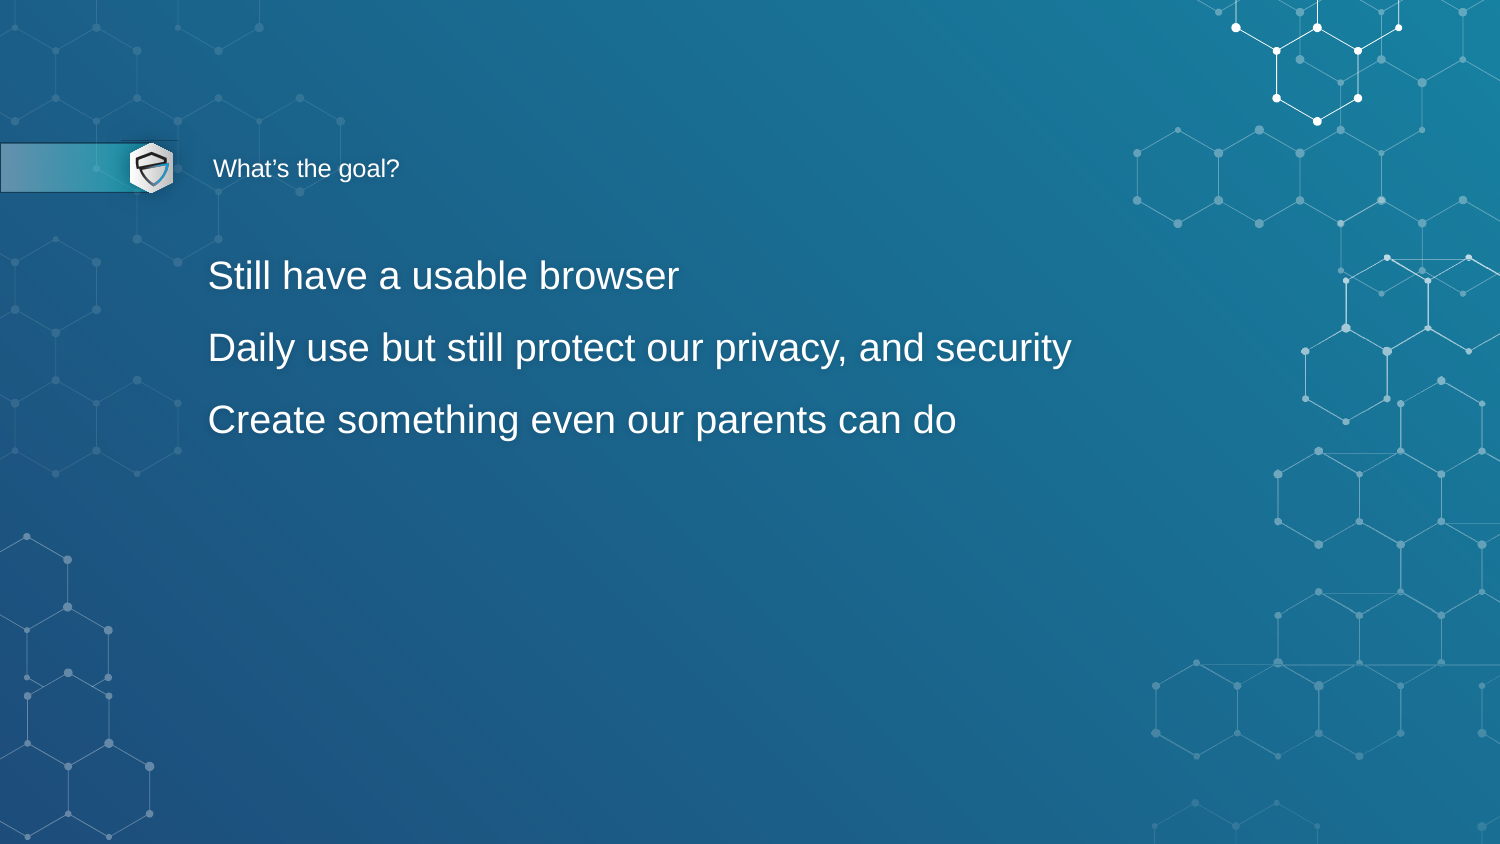

# What’s the goal?
Still have a usable browser
Daily use but still protect our privacy, and security
Create something even our parents can do